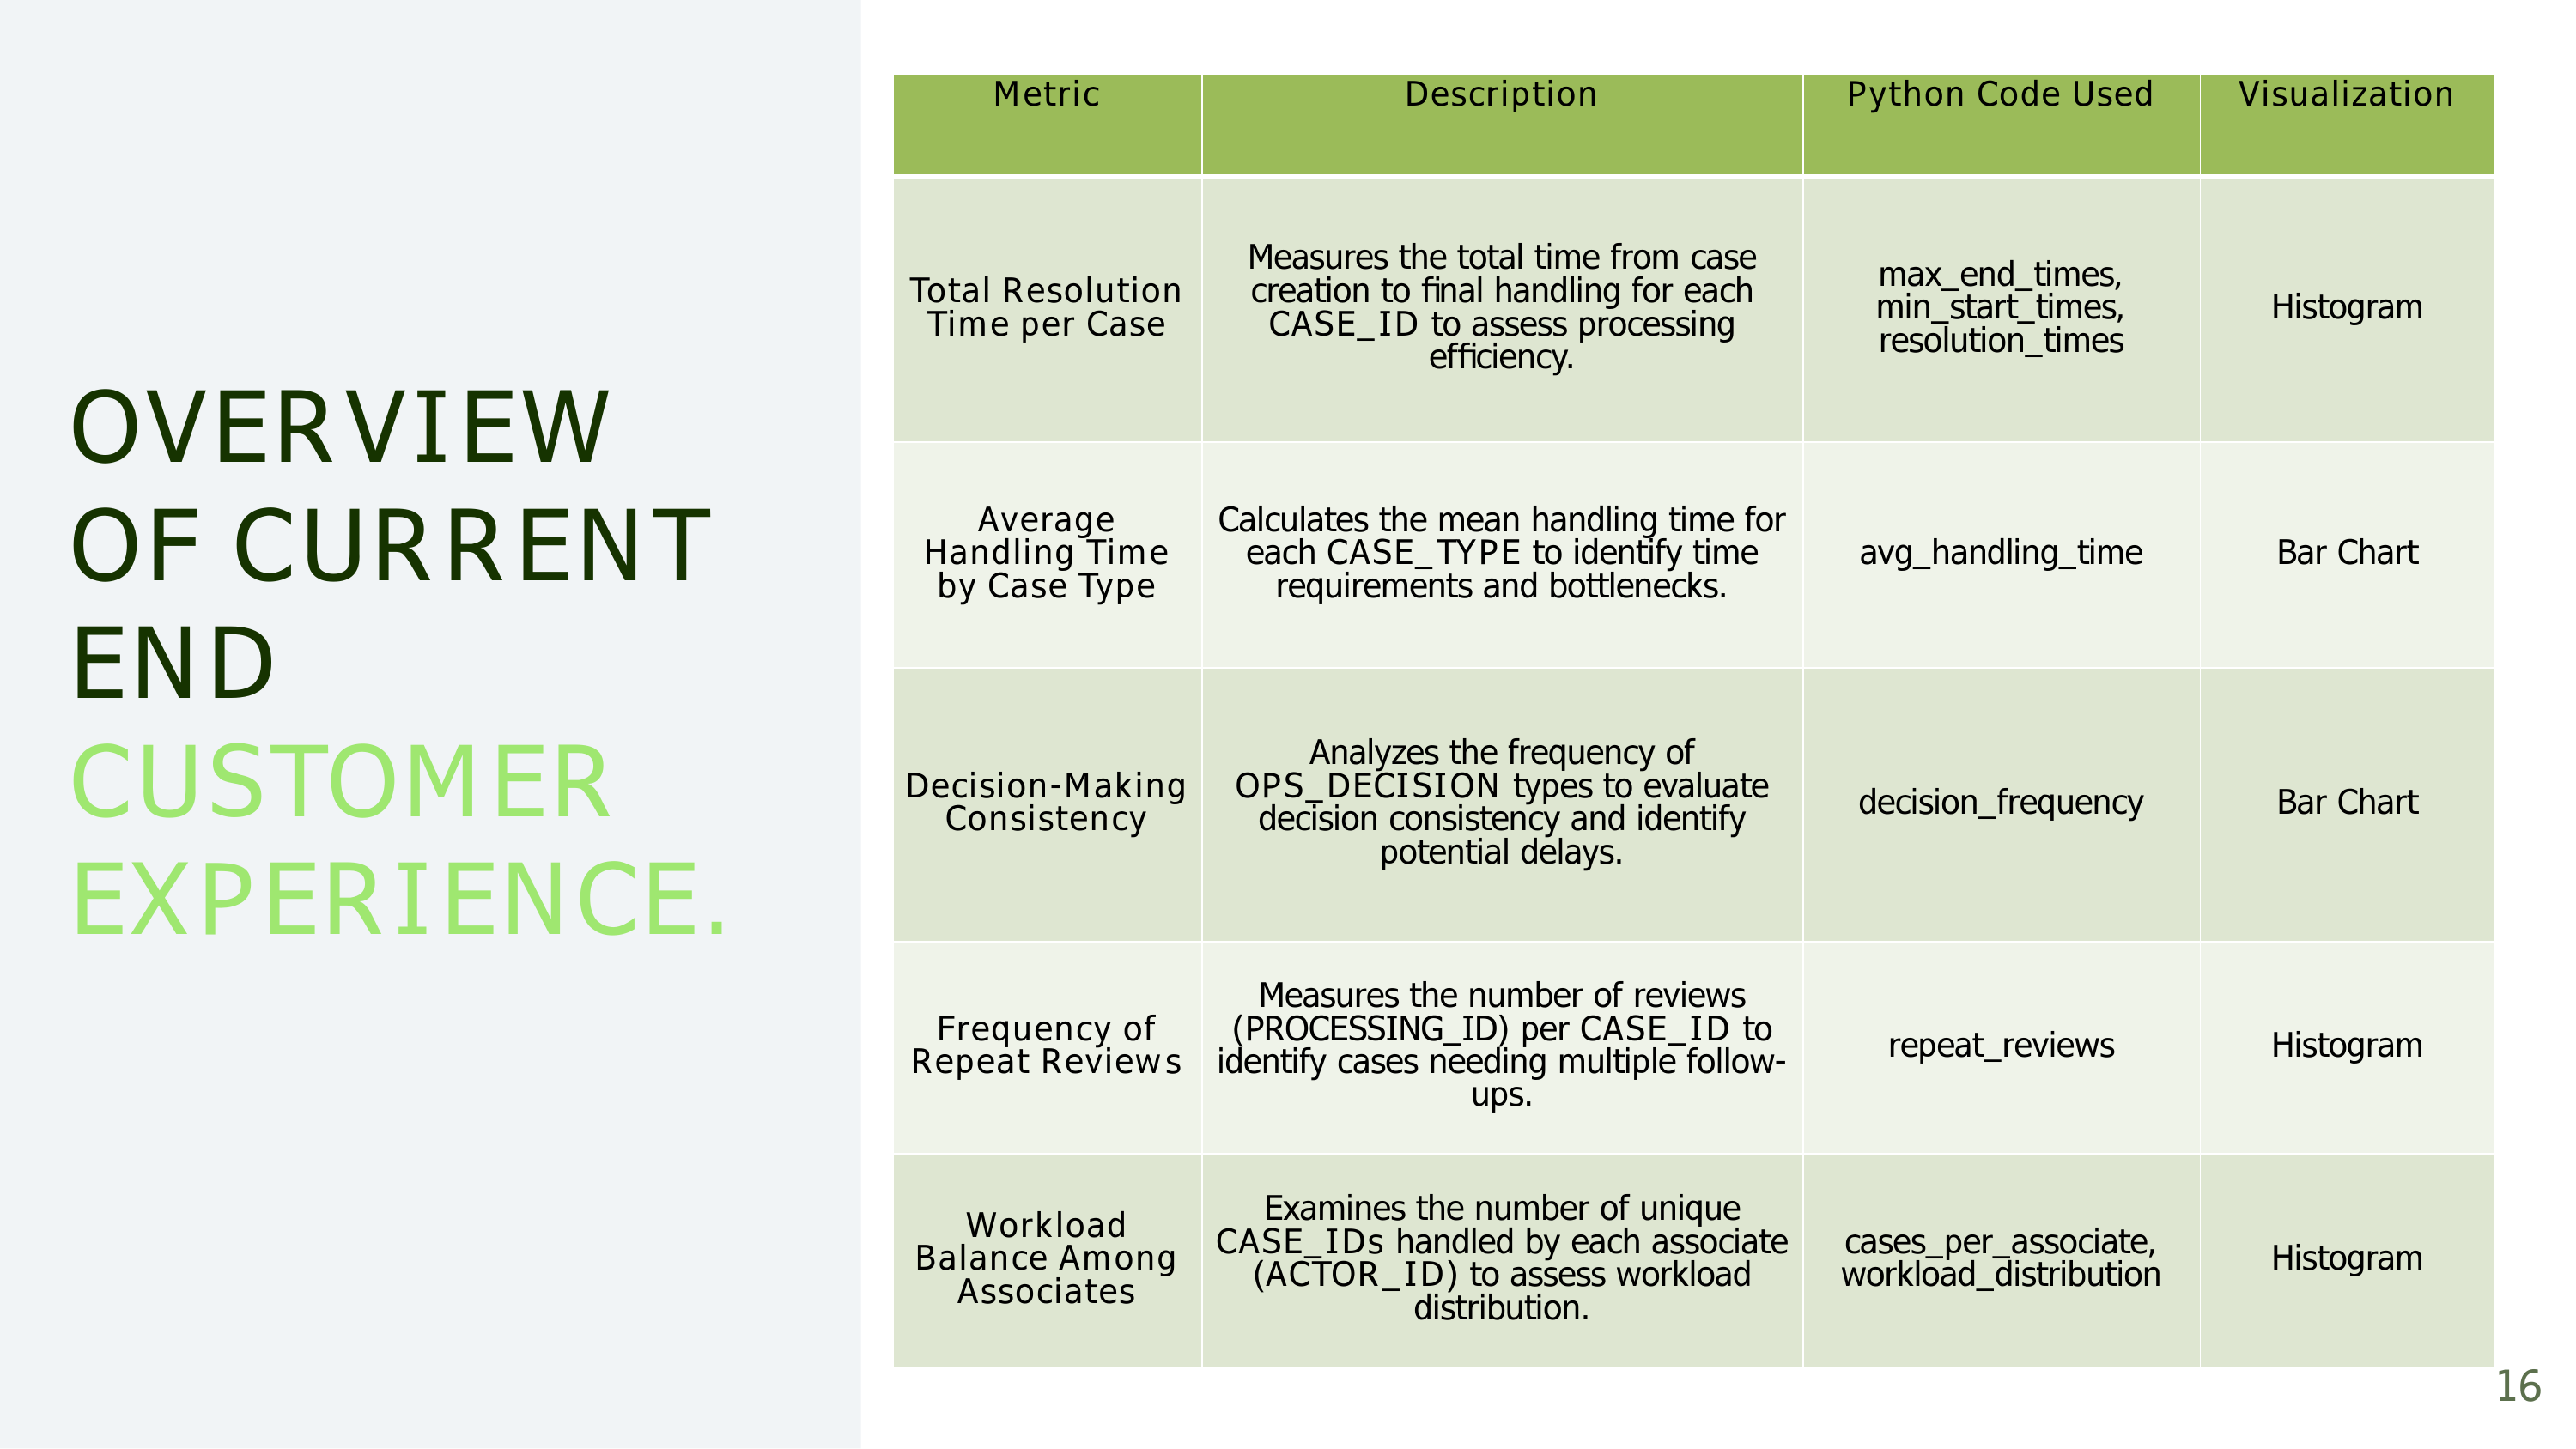

| Metric | Description | Python Code Used | Visualization |
| --- | --- | --- | --- |
| Total Resolution Time per Case | Measures the total time from case creation to final handling for each CASE\_ID to assess processing efficiency. | max\_end\_times, min\_start\_times, resolution\_times | Histogram |
| Average Handling Time by Case Type | Calculates the mean handling time for each CASE\_TYPE to identify time requirements and bottlenecks. | avg\_handling\_time | Bar Chart |
| Decision-Making Consistency | Analyzes the frequency of OPS\_DECISION types to evaluate decision consistency and identify potential delays. | decision\_frequency | Bar Chart |
| Frequency of Repeat Reviews | Measures the number of reviews (PROCESSING\_ID) per CASE\_ID to identify cases needing multiple follow-ups. | repeat\_reviews | Histogram |
| Workload Balance Among Associates | Examines the number of unique CASE\_IDs handled by each associate (ACTOR\_ID) to assess workload distribution. | cases\_per\_associate, workload\_distribution | Histogram |
# OVERVIEW OF CURRENT END CUSTOMER EXPERIENCE.
Servicing and  Corporate  Overhead  (incl. vendors)2
16